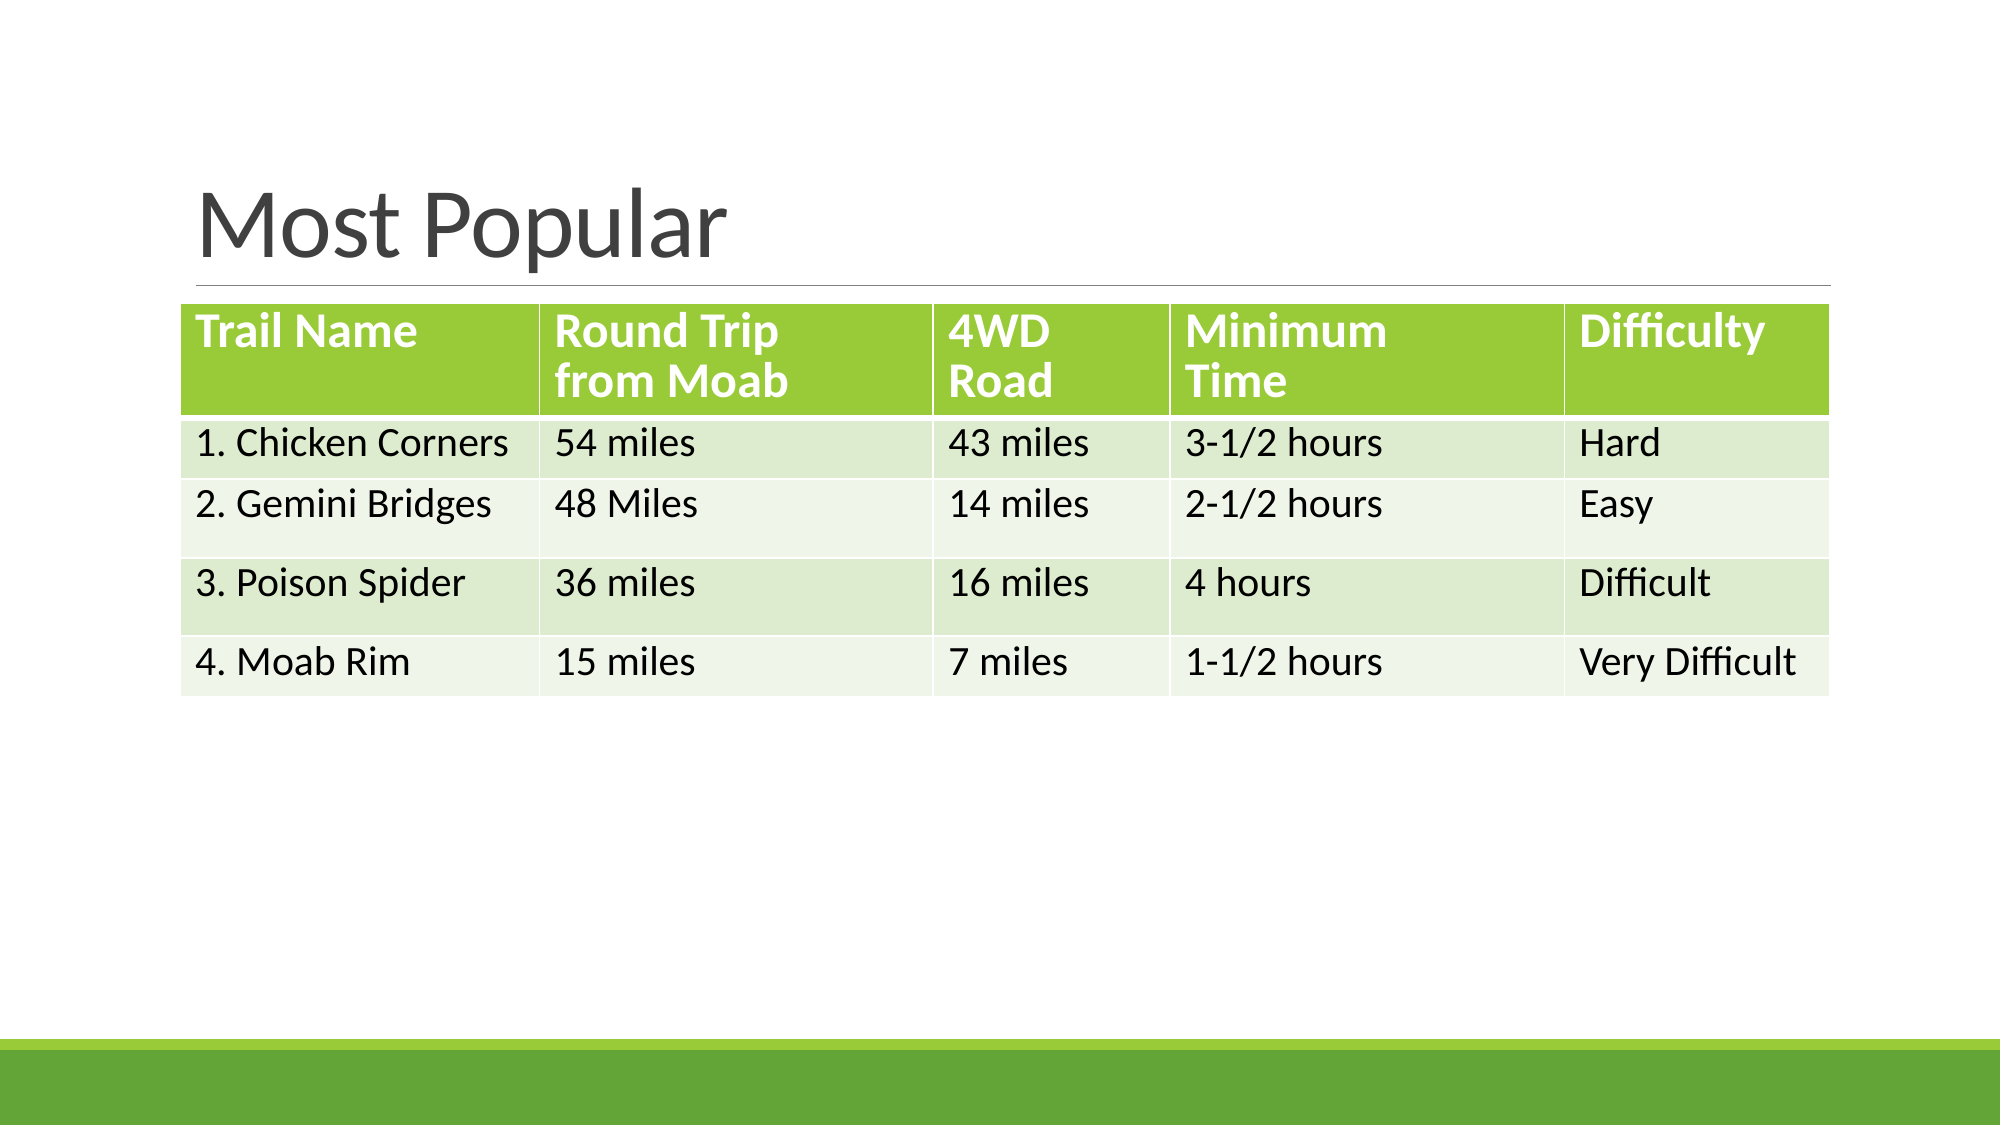

# Most Popular
| Trail Name | Round Trip from Moab | 4WD Road | Minimum Time | Difficulty |
| --- | --- | --- | --- | --- |
| 1. Chicken Corners | 54 miles | 43 miles | 3-1/2 hours | Hard |
| 2. Gemini Bridges | 48 Miles | 14 miles | 2-1/2 hours | Easy |
| 3. Poison Spider | 36 miles | 16 miles | 4 hours | Difficult |
| 4. Moab Rim | 15 miles | 7 miles | 1-1/2 hours | Very Difficult |